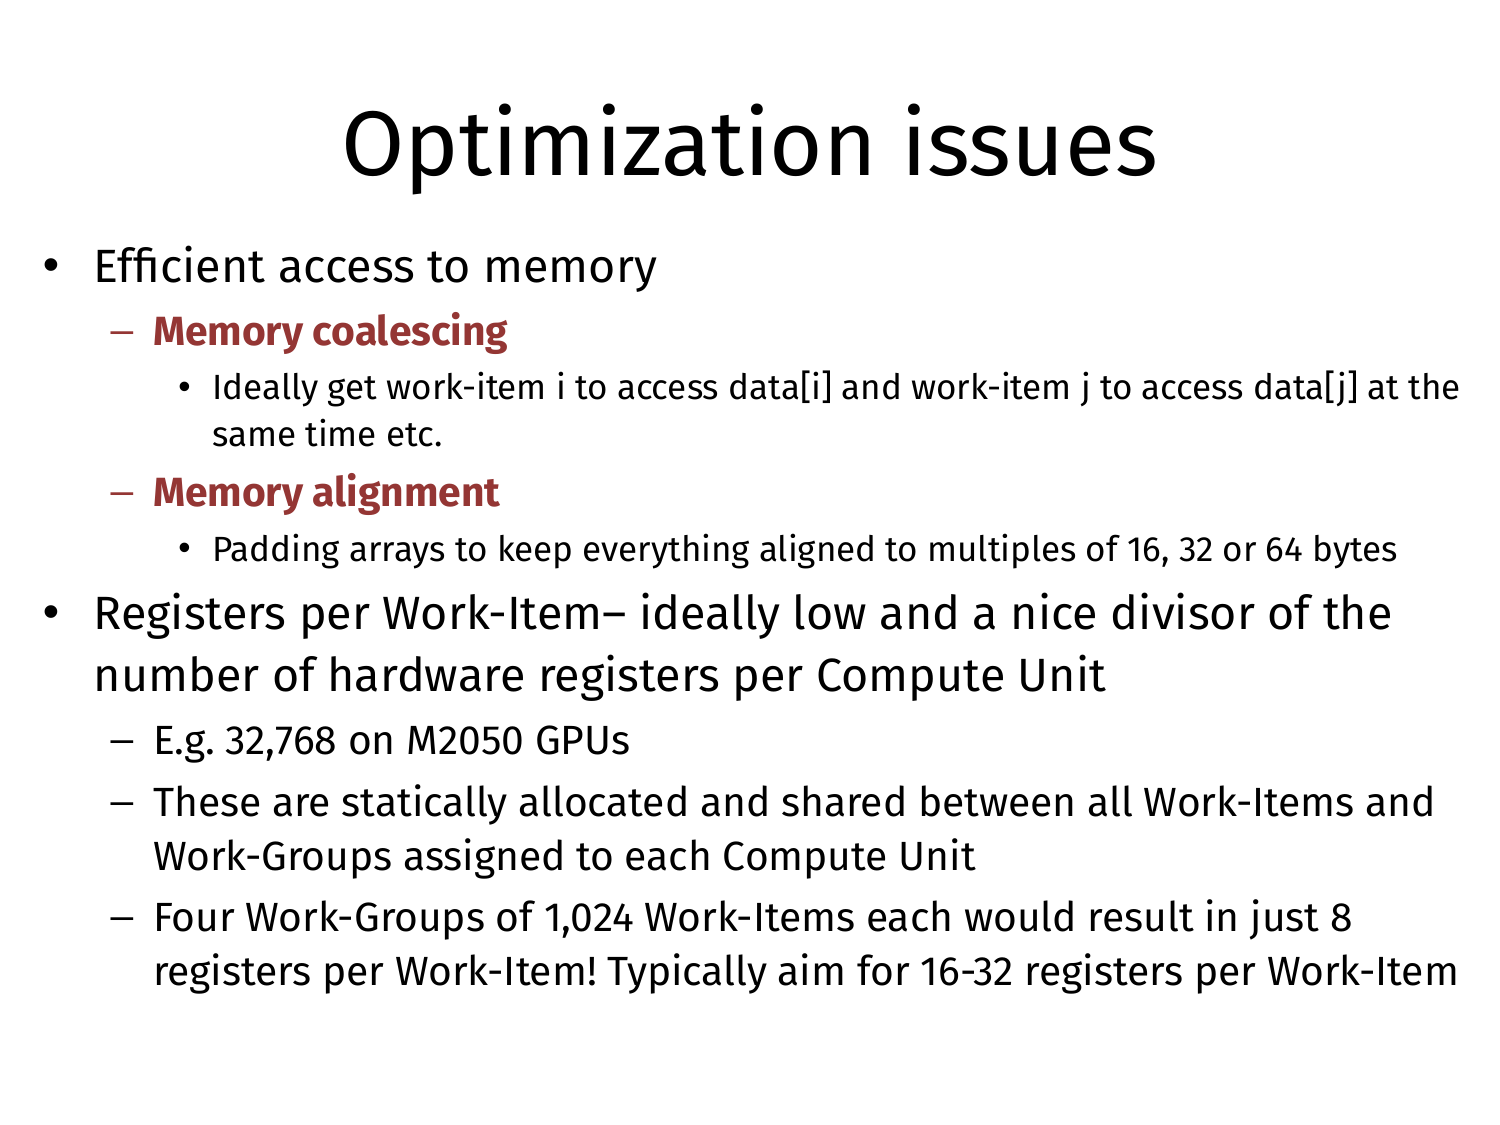

# Optimization issues
Efficient access to memory
Memory coalescing
Ideally get work-item i to access data[i] and work-item j to access data[j] at the same time etc.
Memory alignment
Padding arrays to keep everything aligned to multiples of 16, 32 or 64 bytes
Registers per Work-Item– ideally low and a nice divisor of the number of hardware registers per Compute Unit
E.g. 32,768 on M2050 GPUs
These are statically allocated and shared between all Work-Items and Work-Groups assigned to each Compute Unit
Four Work-Groups of 1,024 Work-Items each would result in just 8 registers per Work-Item! Typically aim for 16-32 registers per Work-Item